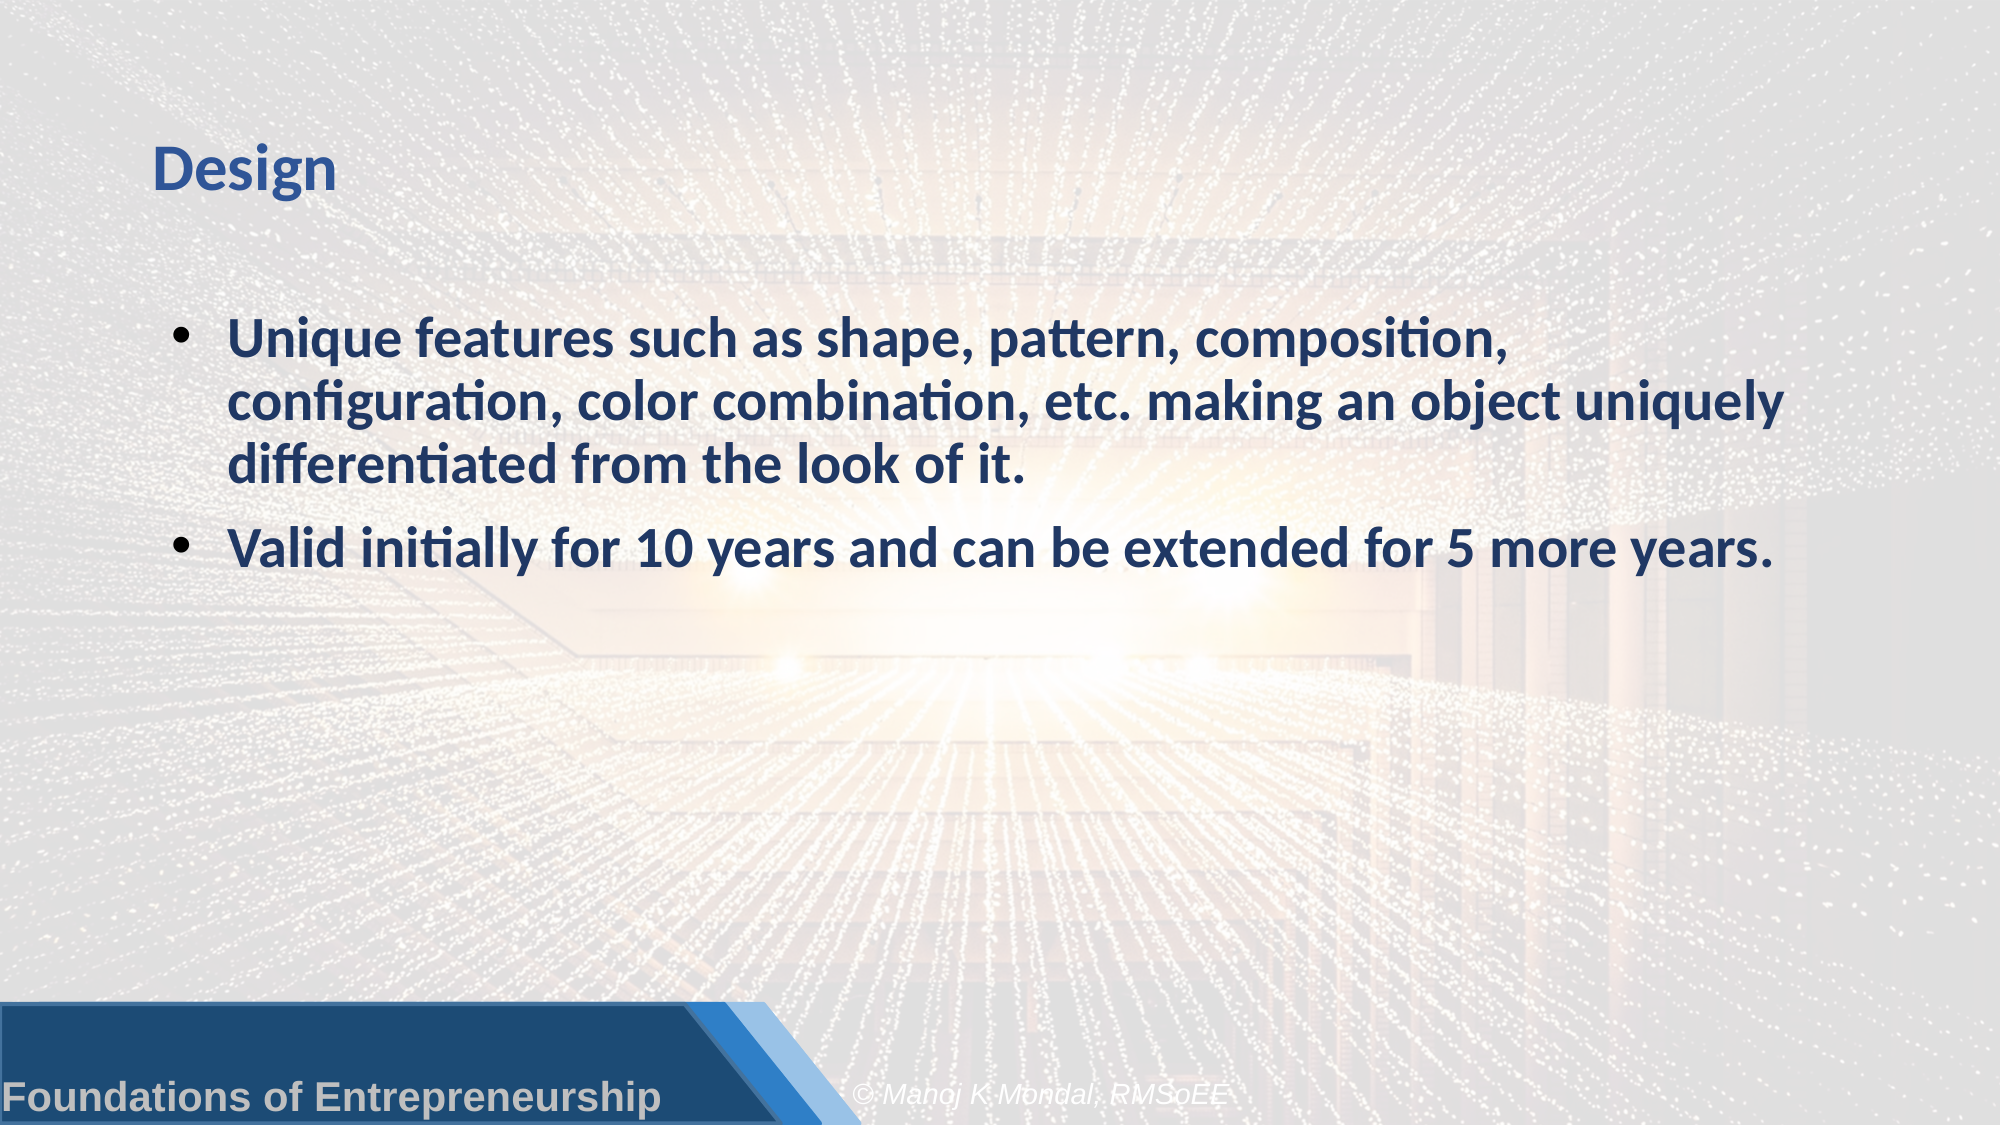

# Design
Unique features such as shape, pattern, composition, configuration, color combination, etc. making an object uniquely differentiated from the look of it.
Valid initially for 10 years and can be extended for 5 more years.